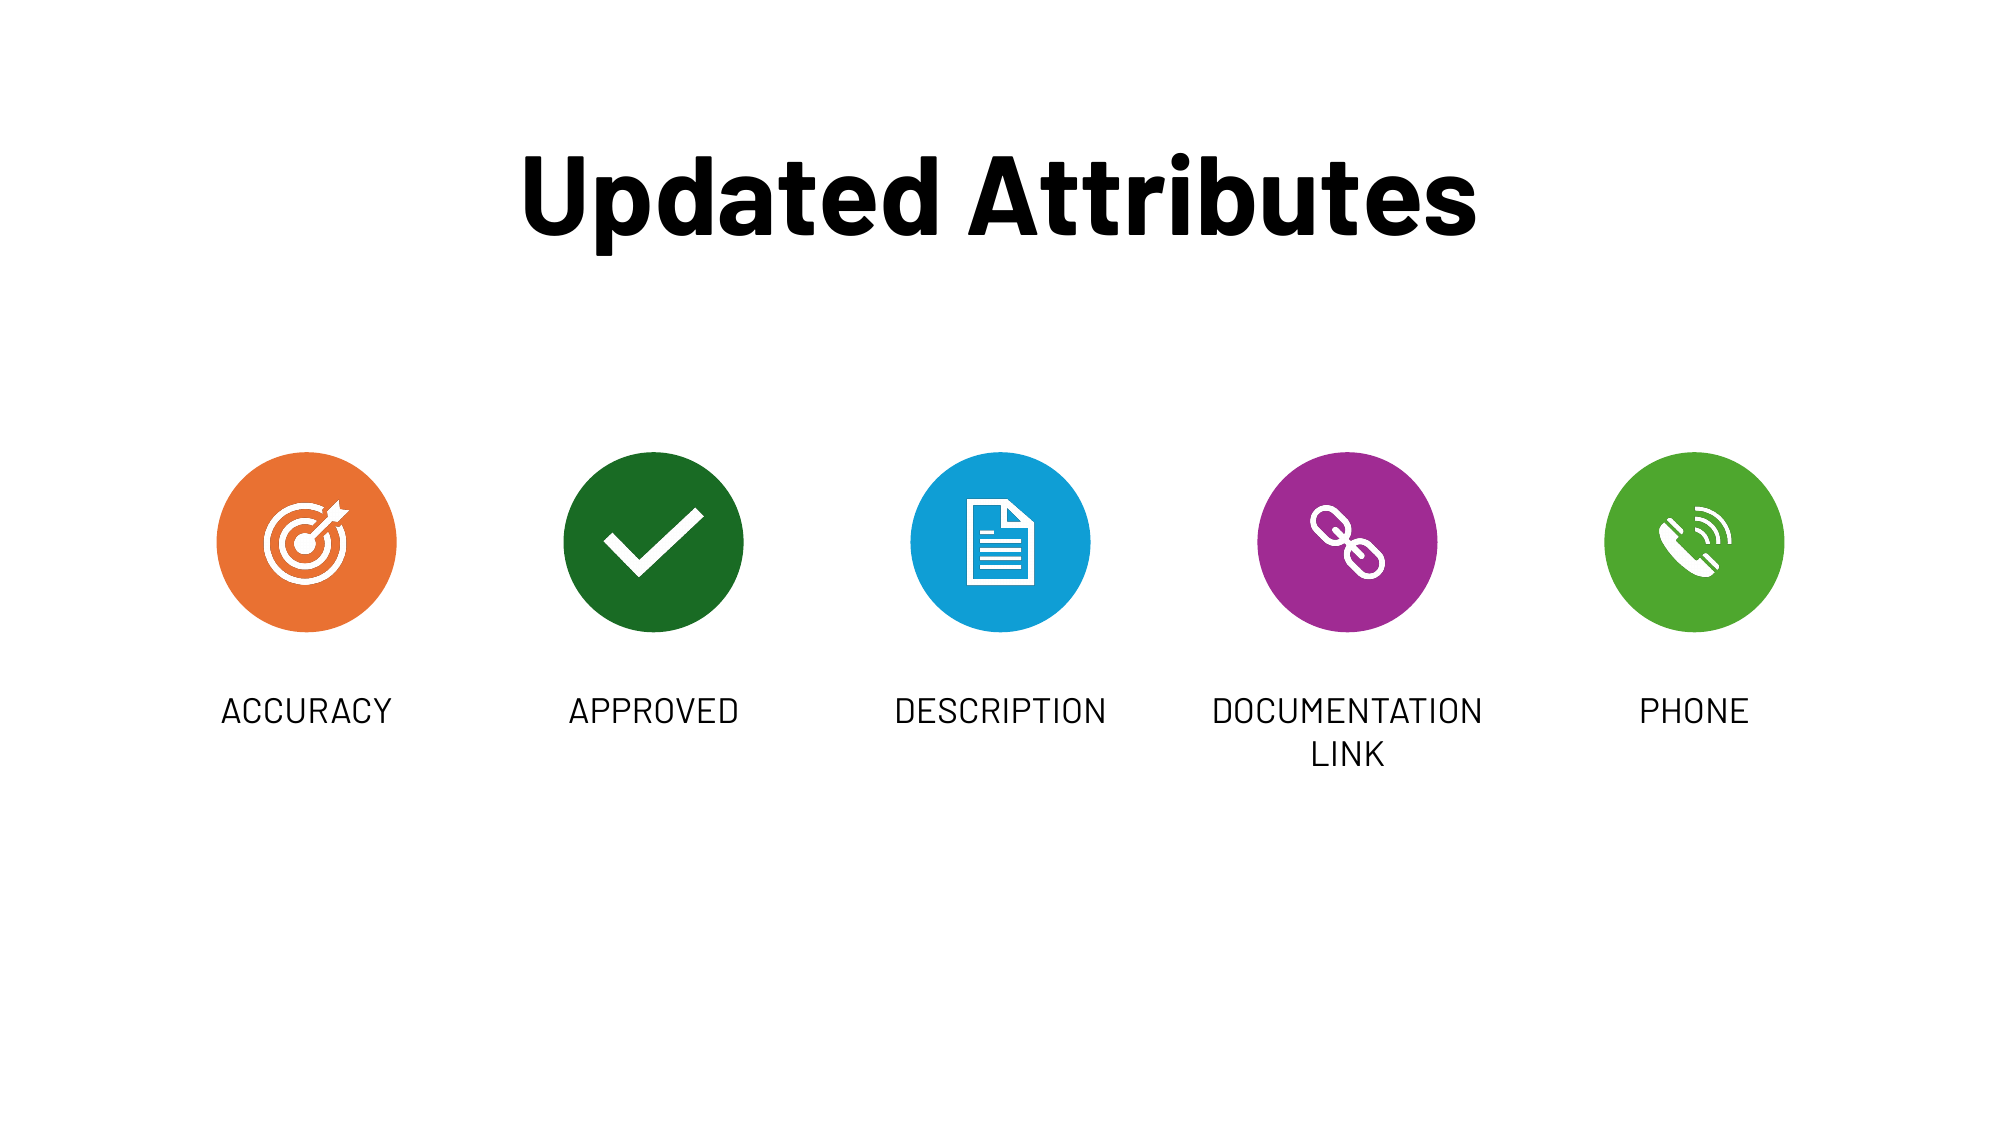

# Updated Attributes
Accuracy
Approved
Description
Documentation Link
Phone